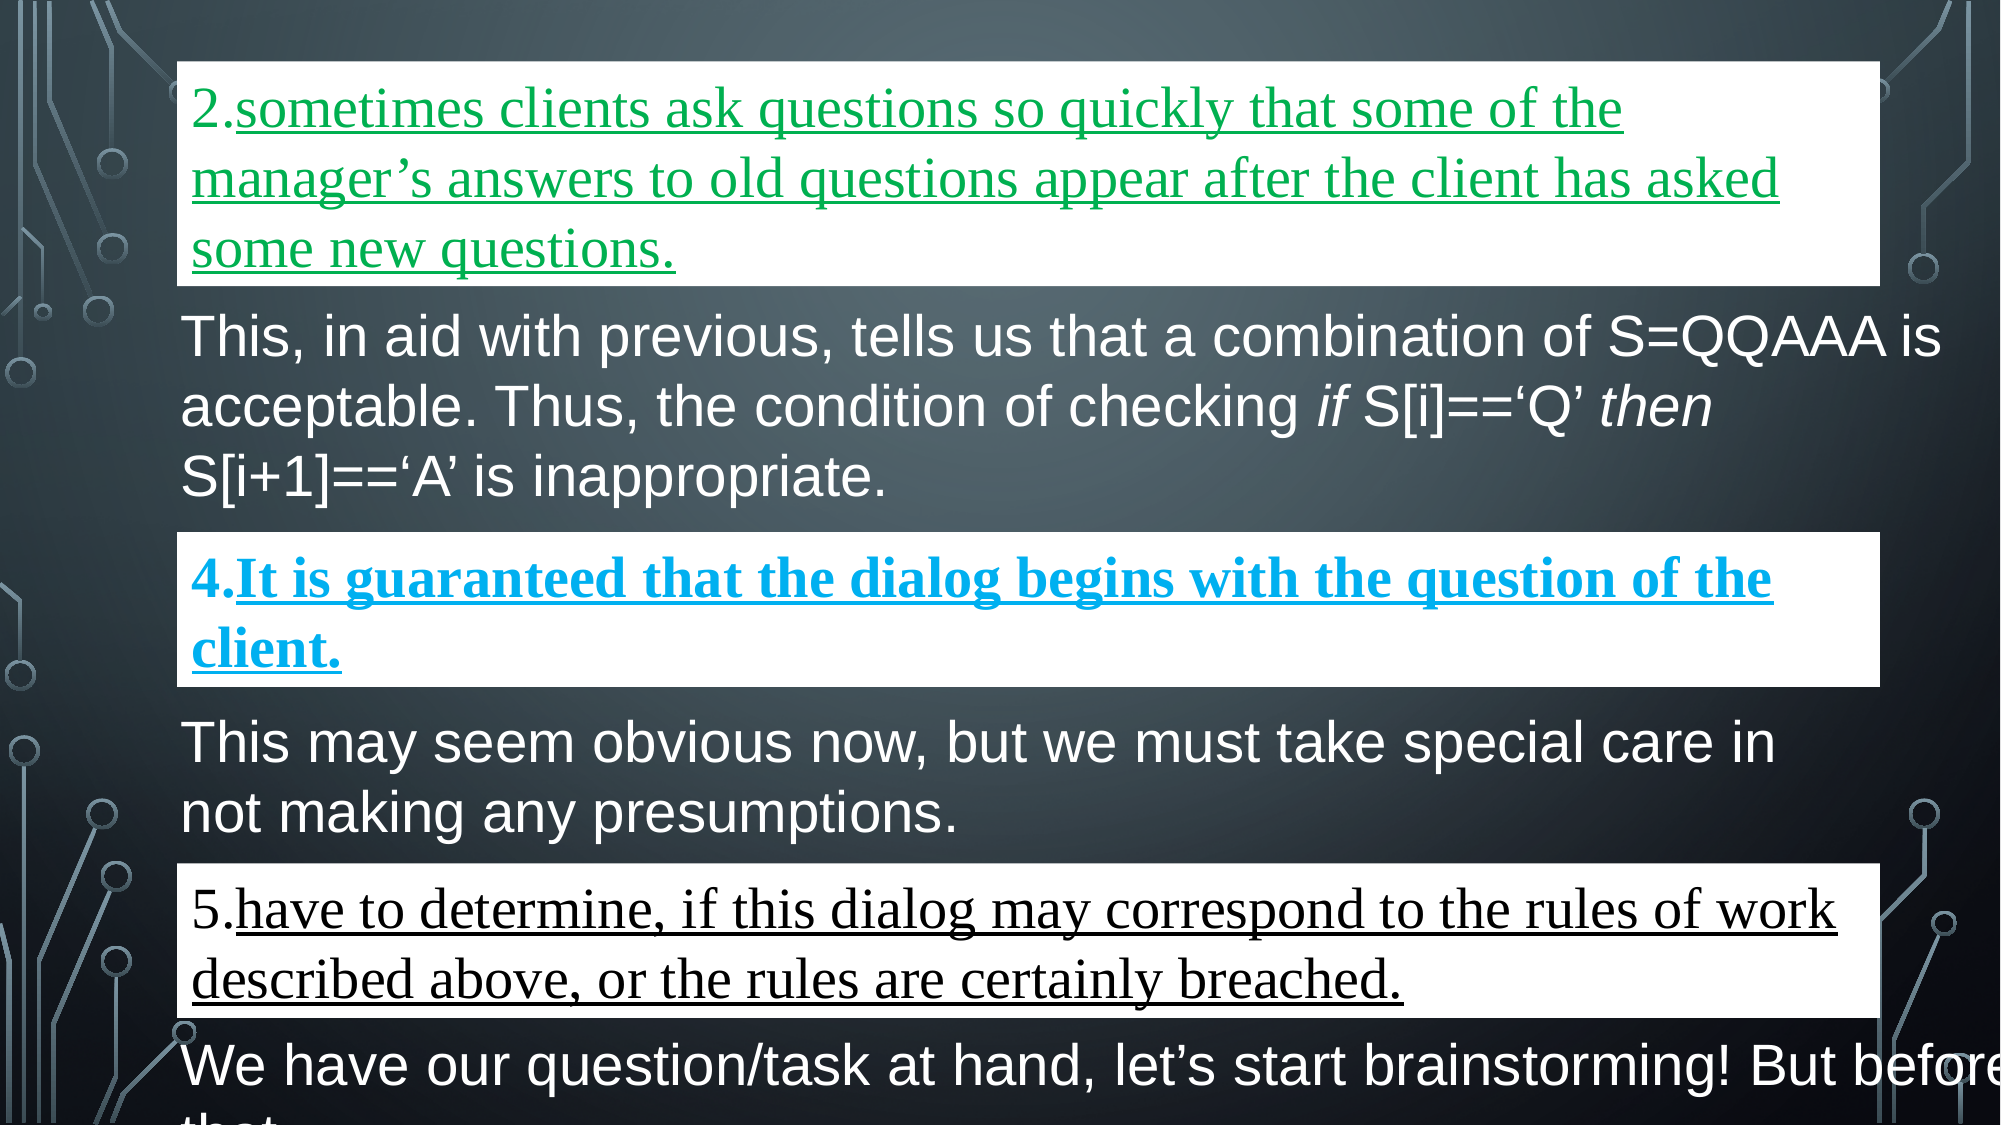

2.sometimes clients ask questions so quickly that some of the manager’s answers to old questions appear after the client has asked some new questions.
This, in aid with previous, tells us that a combination of S=QQAAA is acceptable. Thus, the condition of checking if S[i]==‘Q’ then S[i+1]==‘A’ is inappropriate.
4.It is guaranteed that the dialog begins with the question of the client.
This may seem obvious now, but we must take special care in not making any presumptions.
5.have to determine, if this dialog may correspond to the rules of work described above, or the rules are certainly breached.
We have our question/task at hand, let’s start brainstorming! But before that...